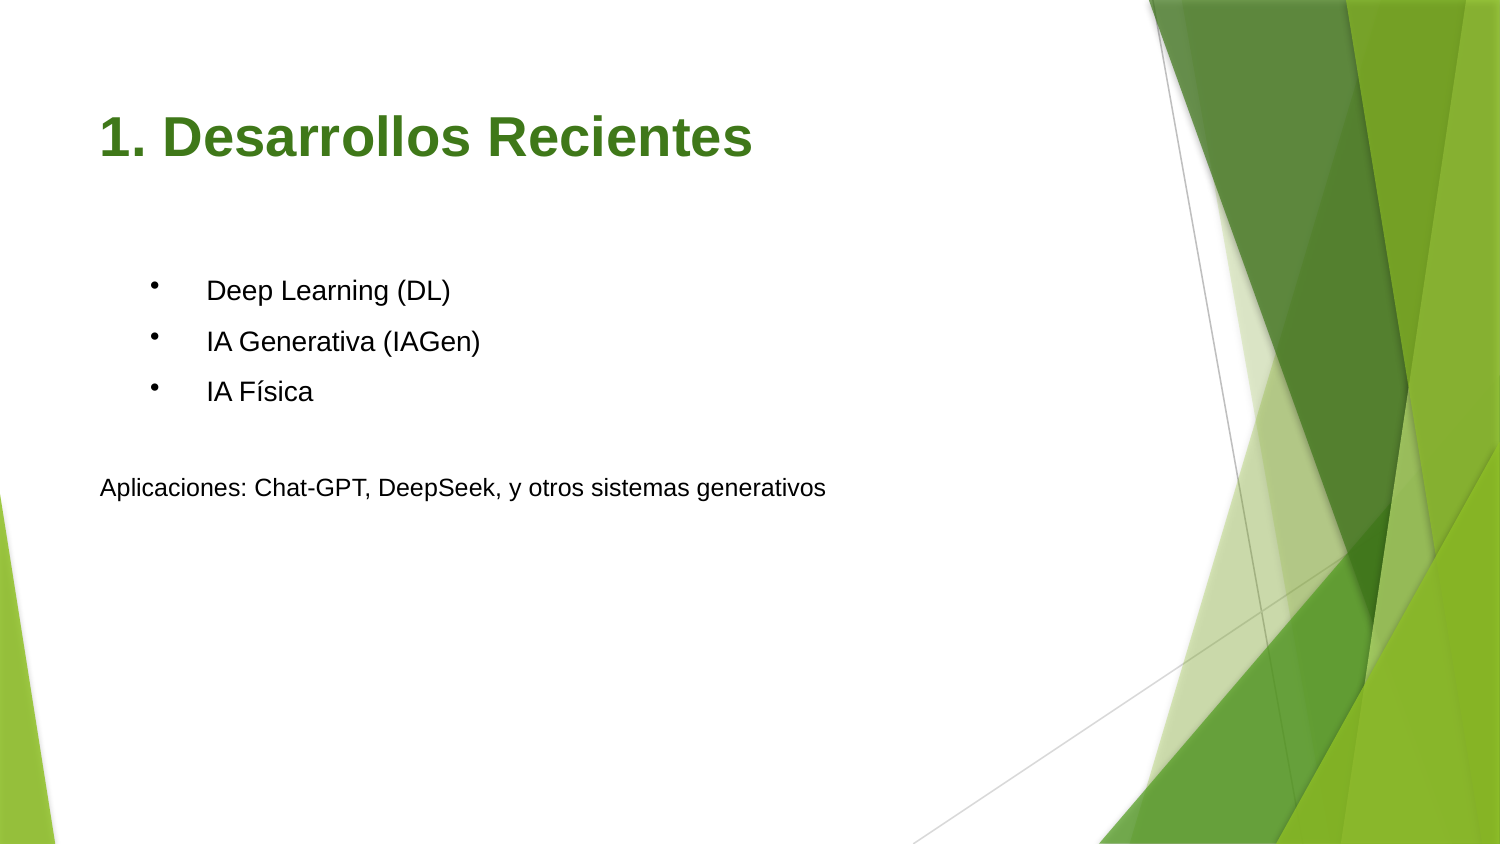

1. Desarrollos Recientes

Deep Learning (DL)
IA Generativa (IAGen)
IA Física

Aplicaciones: Chat-GPT, DeepSeek, y otros sistemas generativos